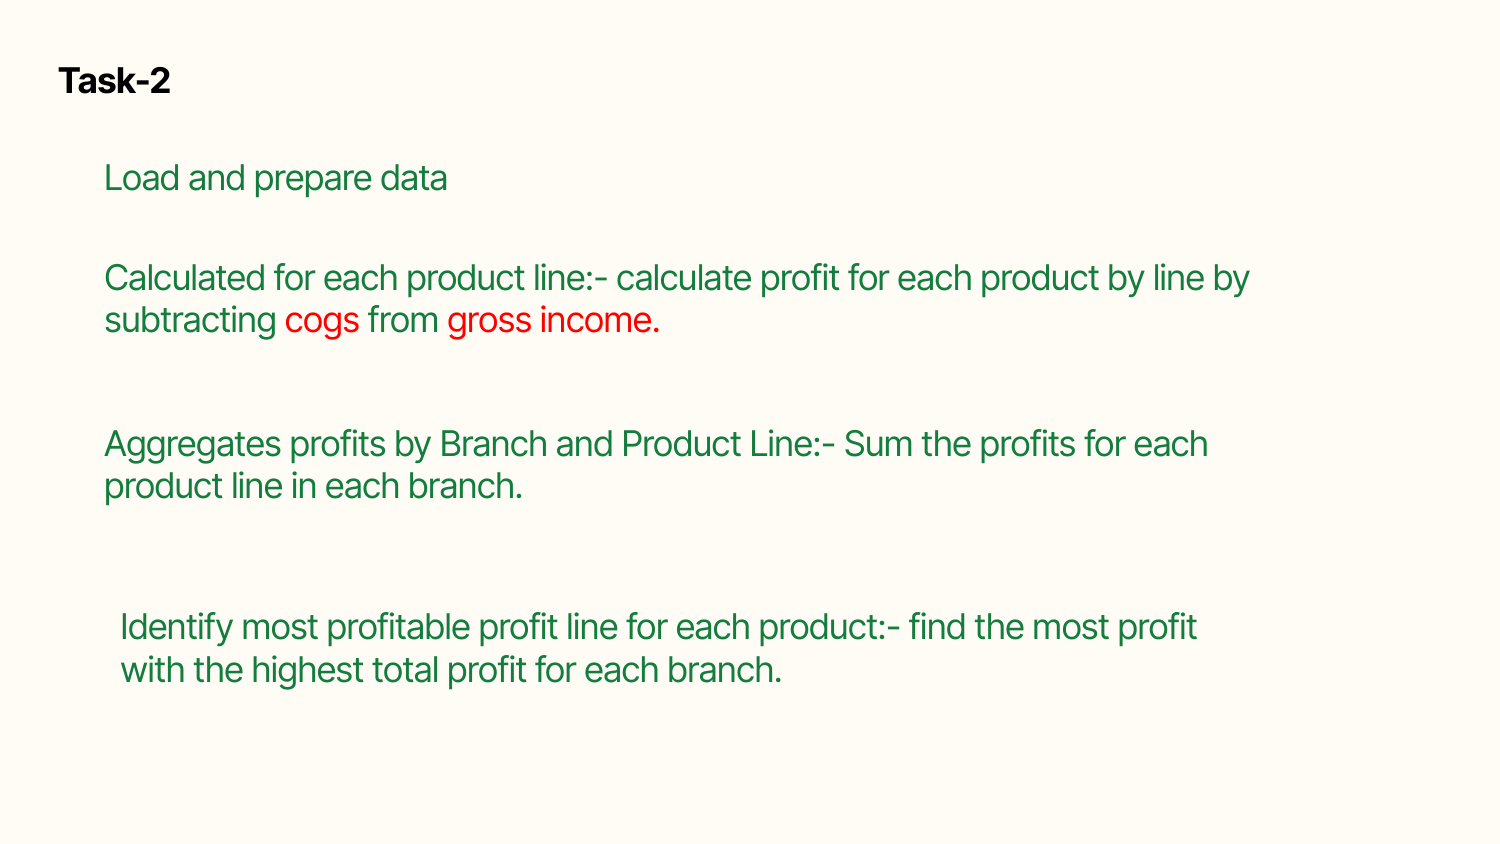

Task-2
Load and prepare data
Calculated for each product line:- calculate profit for each product by line by subtracting cogs from gross income.
Aggregates profits by Branch and Product Line:- Sum the profits for each product line in each branch.
Identify most profitable profit line for each product:- find the most profit with the highest total profit for each branch.